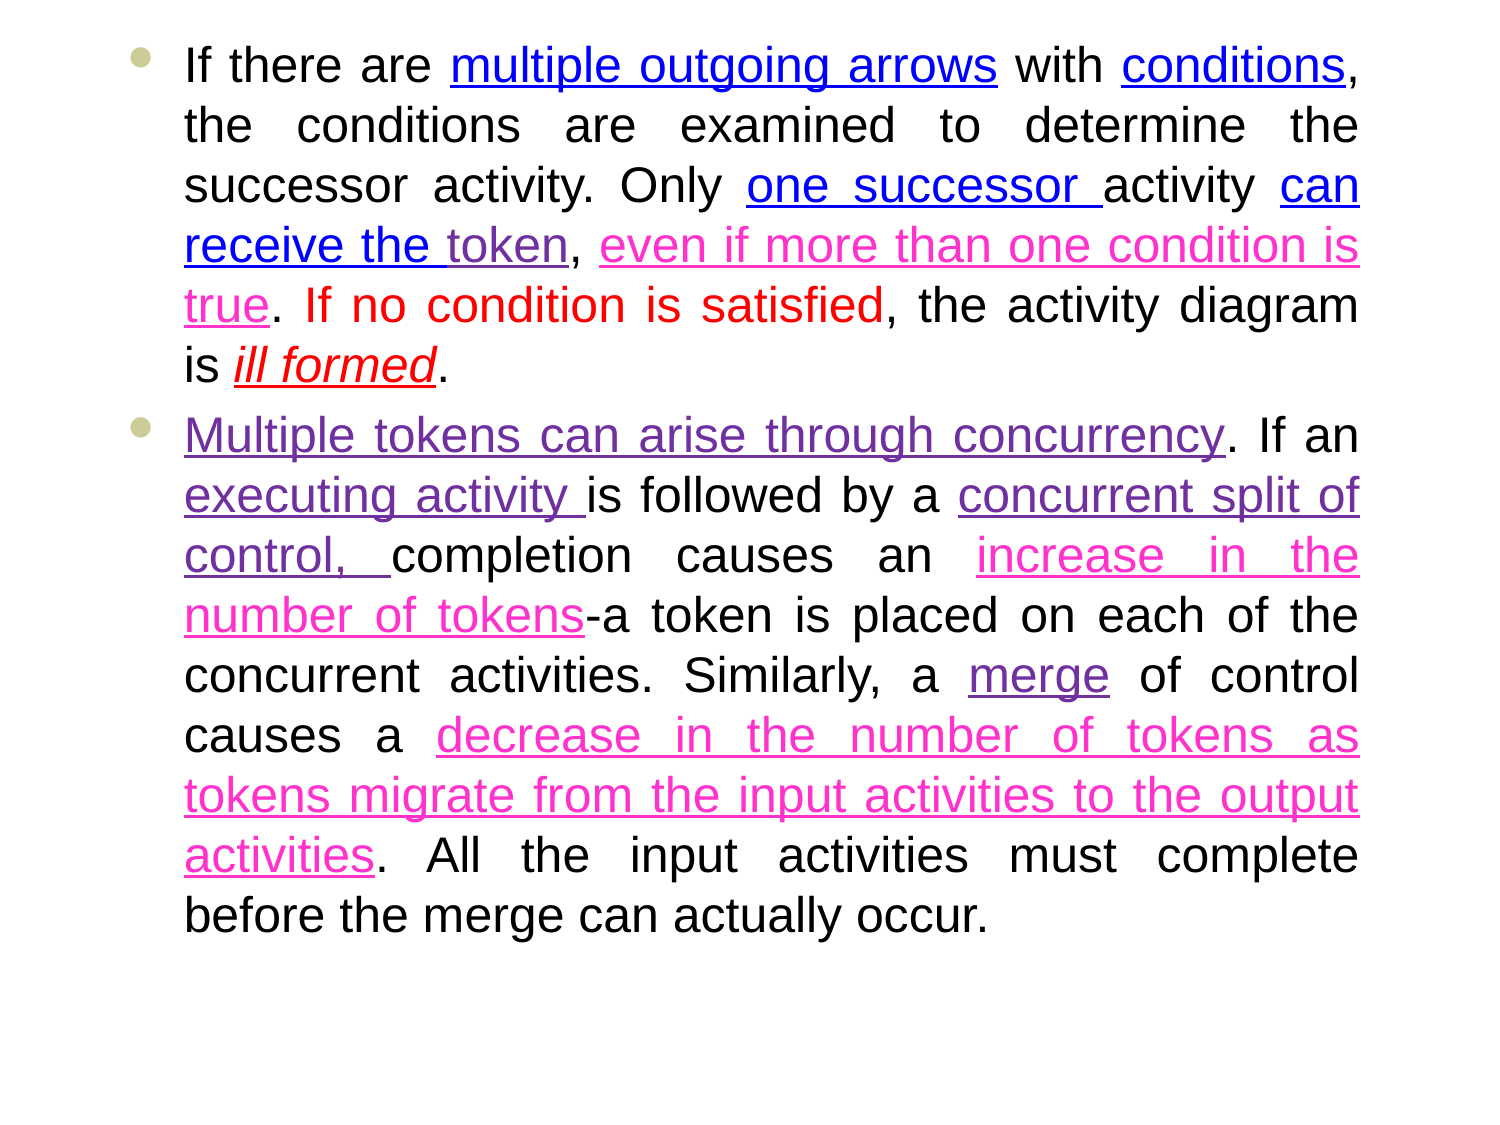

#
If there are multiple outgoing arrows with conditions, the conditions are examined to determine the successor activity. Only one successor activity can receive the token, even if more than one condition is true. If no condition is satisfied, the activity diagram is ill formed.
Multiple tokens can arise through concurrency. If an executing activity is followed by a concurrent split of control, completion causes an increase in the number of tokens-a token is placed on each of the concurrent activities. Similarly, a merge of control causes a decrease in the number of tokens as tokens migrate from the input activities to the output activities. All the input activities must complete before the merge can actually occur.